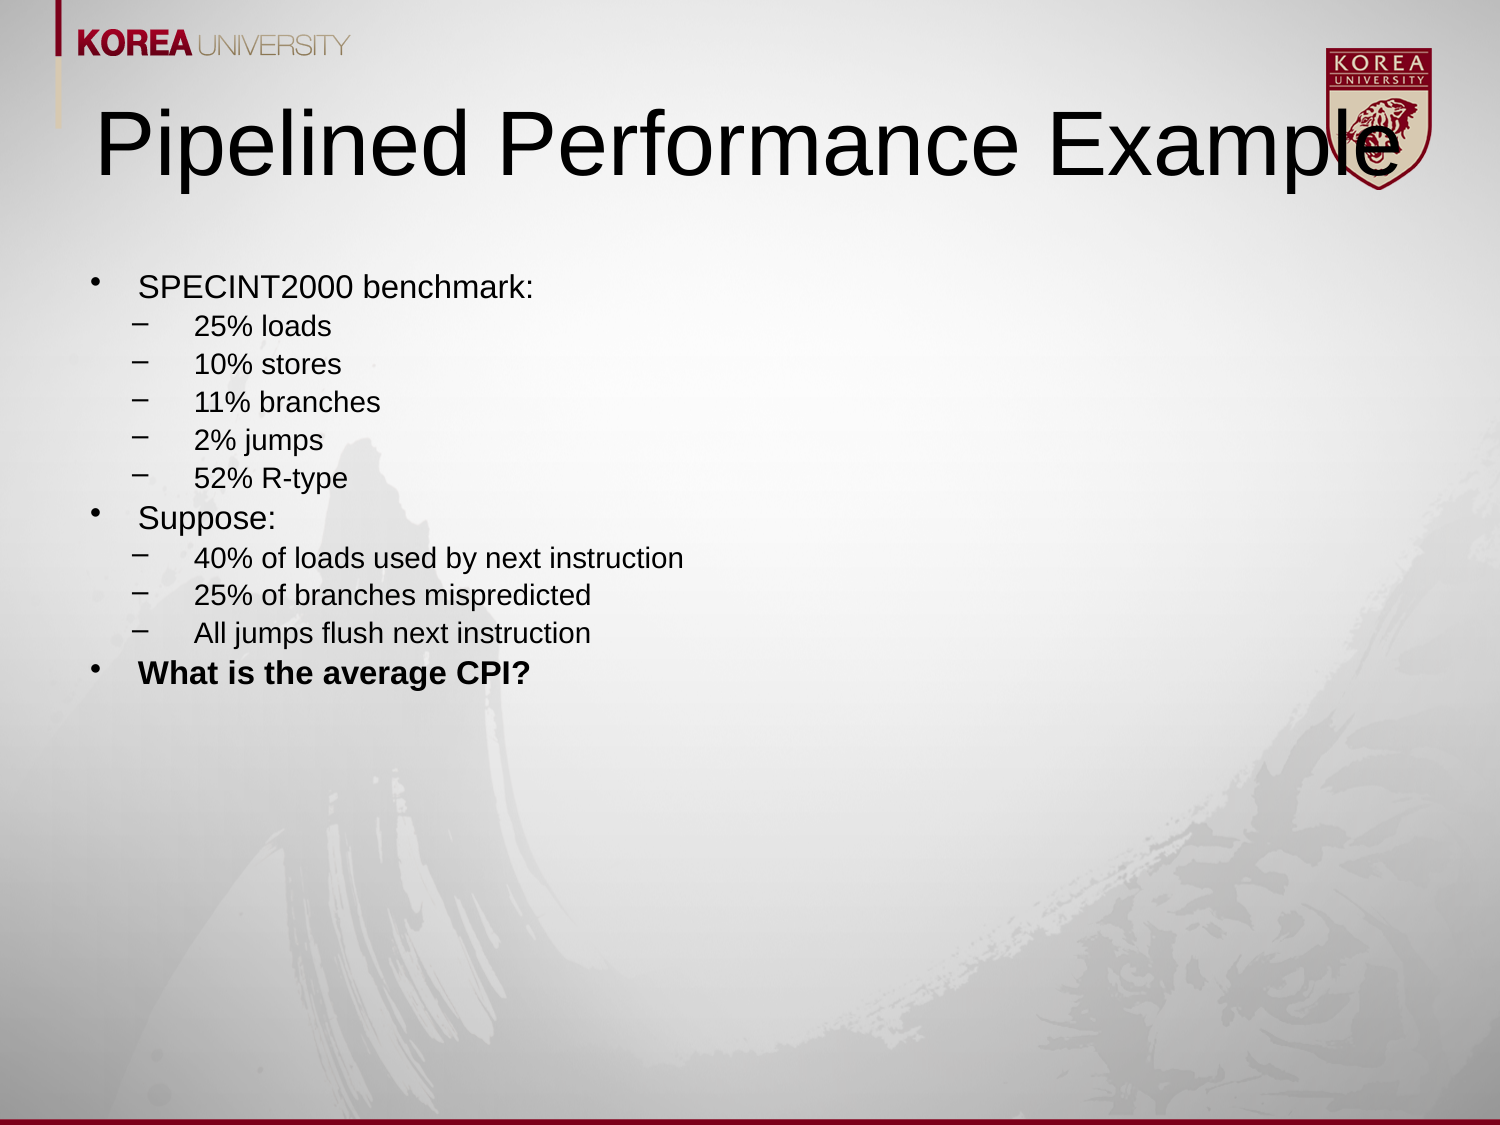

# Pipelined Performance Example
SPECINT2000 benchmark:
25% loads
10% stores
11% branches
2% jumps
52% R-type
Suppose:
40% of loads used by next instruction
25% of branches mispredicted
All jumps flush next instruction
What is the average CPI?